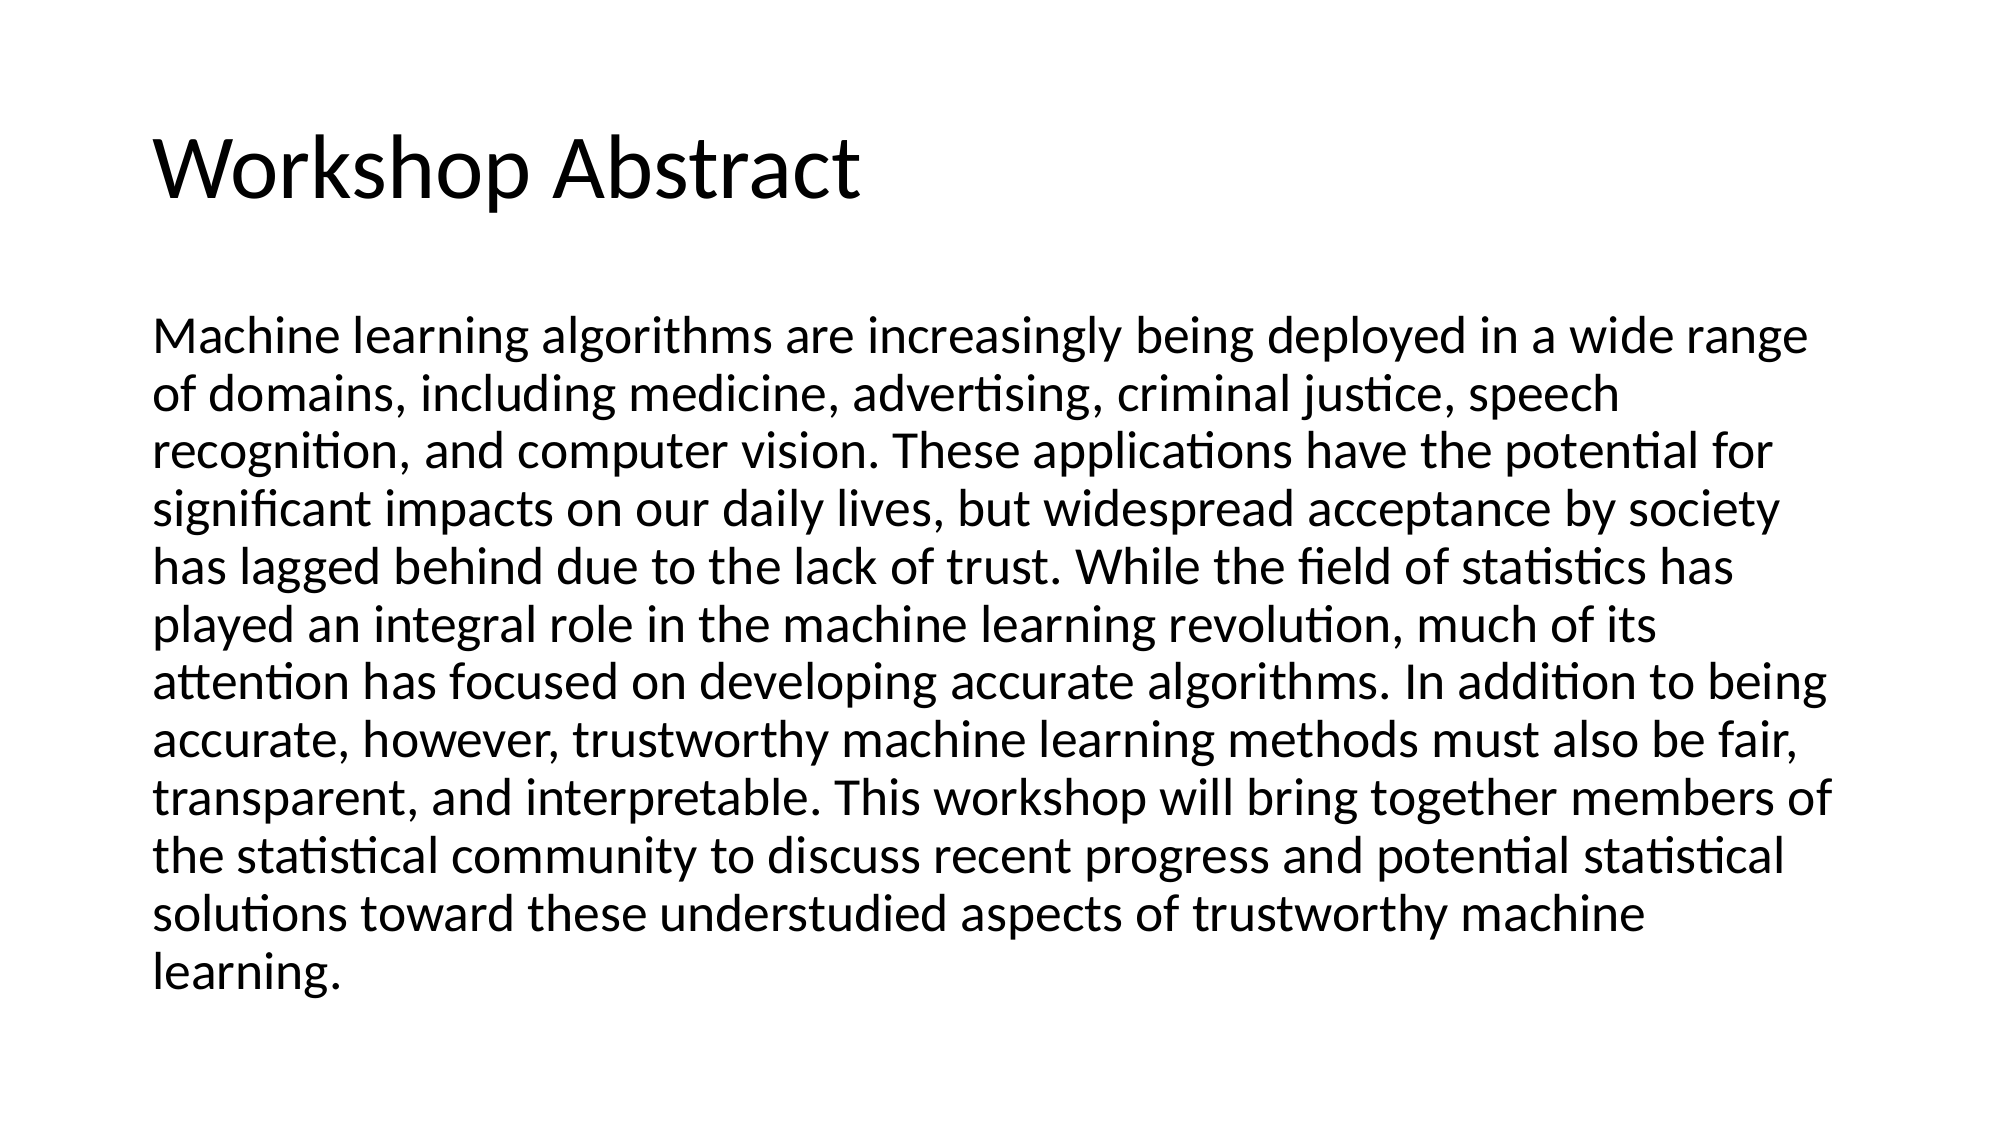

# Workshop Abstract
Machine learning algorithms are increasingly being deployed in a wide range of domains, including medicine, advertising, criminal justice, speech recognition, and computer vision. These applications have the potential for significant impacts on our daily lives, but widespread acceptance by society has lagged behind due to the lack of trust. While the field of statistics has played an integral role in the machine learning revolution, much of its attention has focused on developing accurate algorithms. In addition to being accurate, however, trustworthy machine learning methods must also be fair, transparent, and interpretable. This workshop will bring together members of the statistical community to discuss recent progress and potential statistical solutions toward these understudied aspects of trustworthy machine learning.